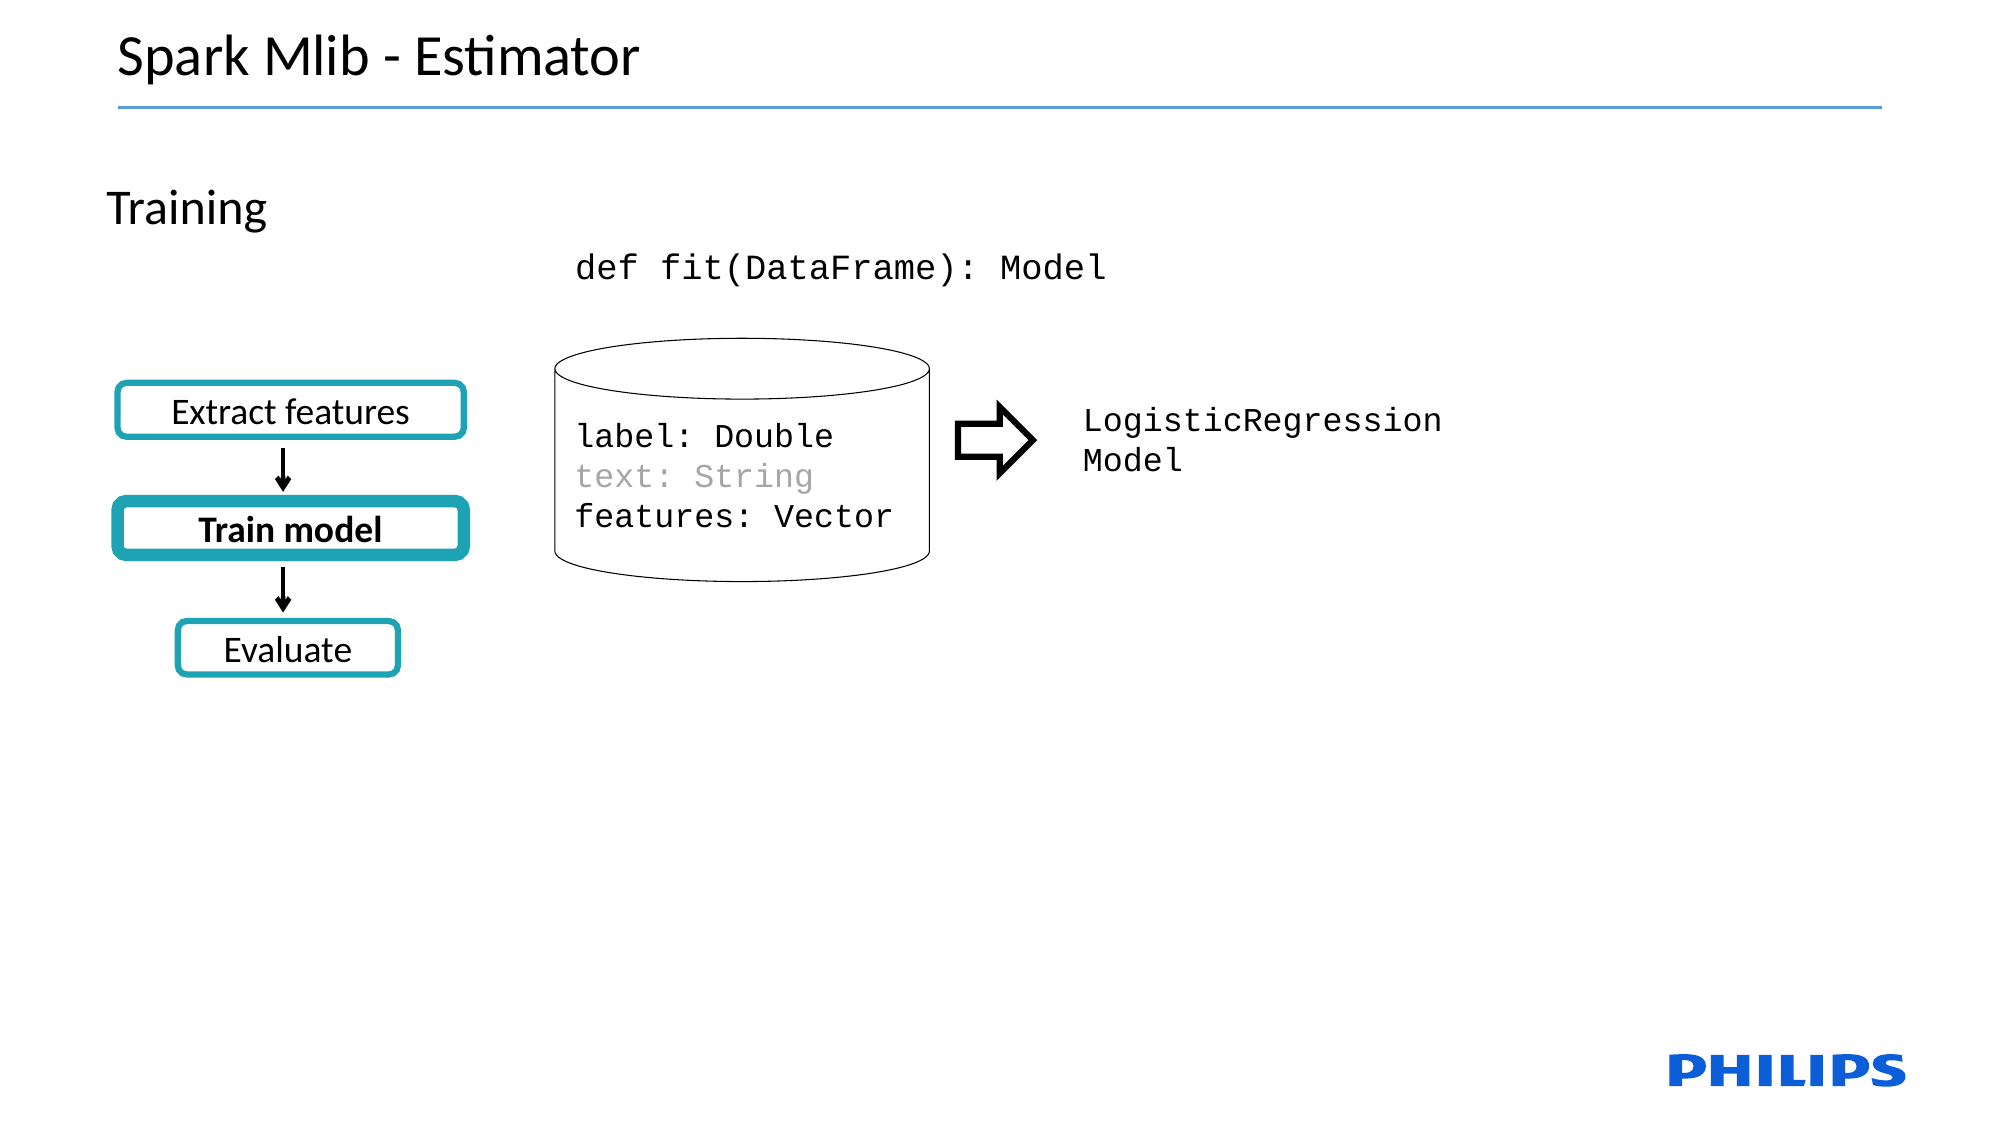

Spark Mlib - Estimator
Training
def fit(DataFrame): Model

Extract features
LogisticRegression
Model

label: Double
text: String
features: Vector
Train model
Evaluate